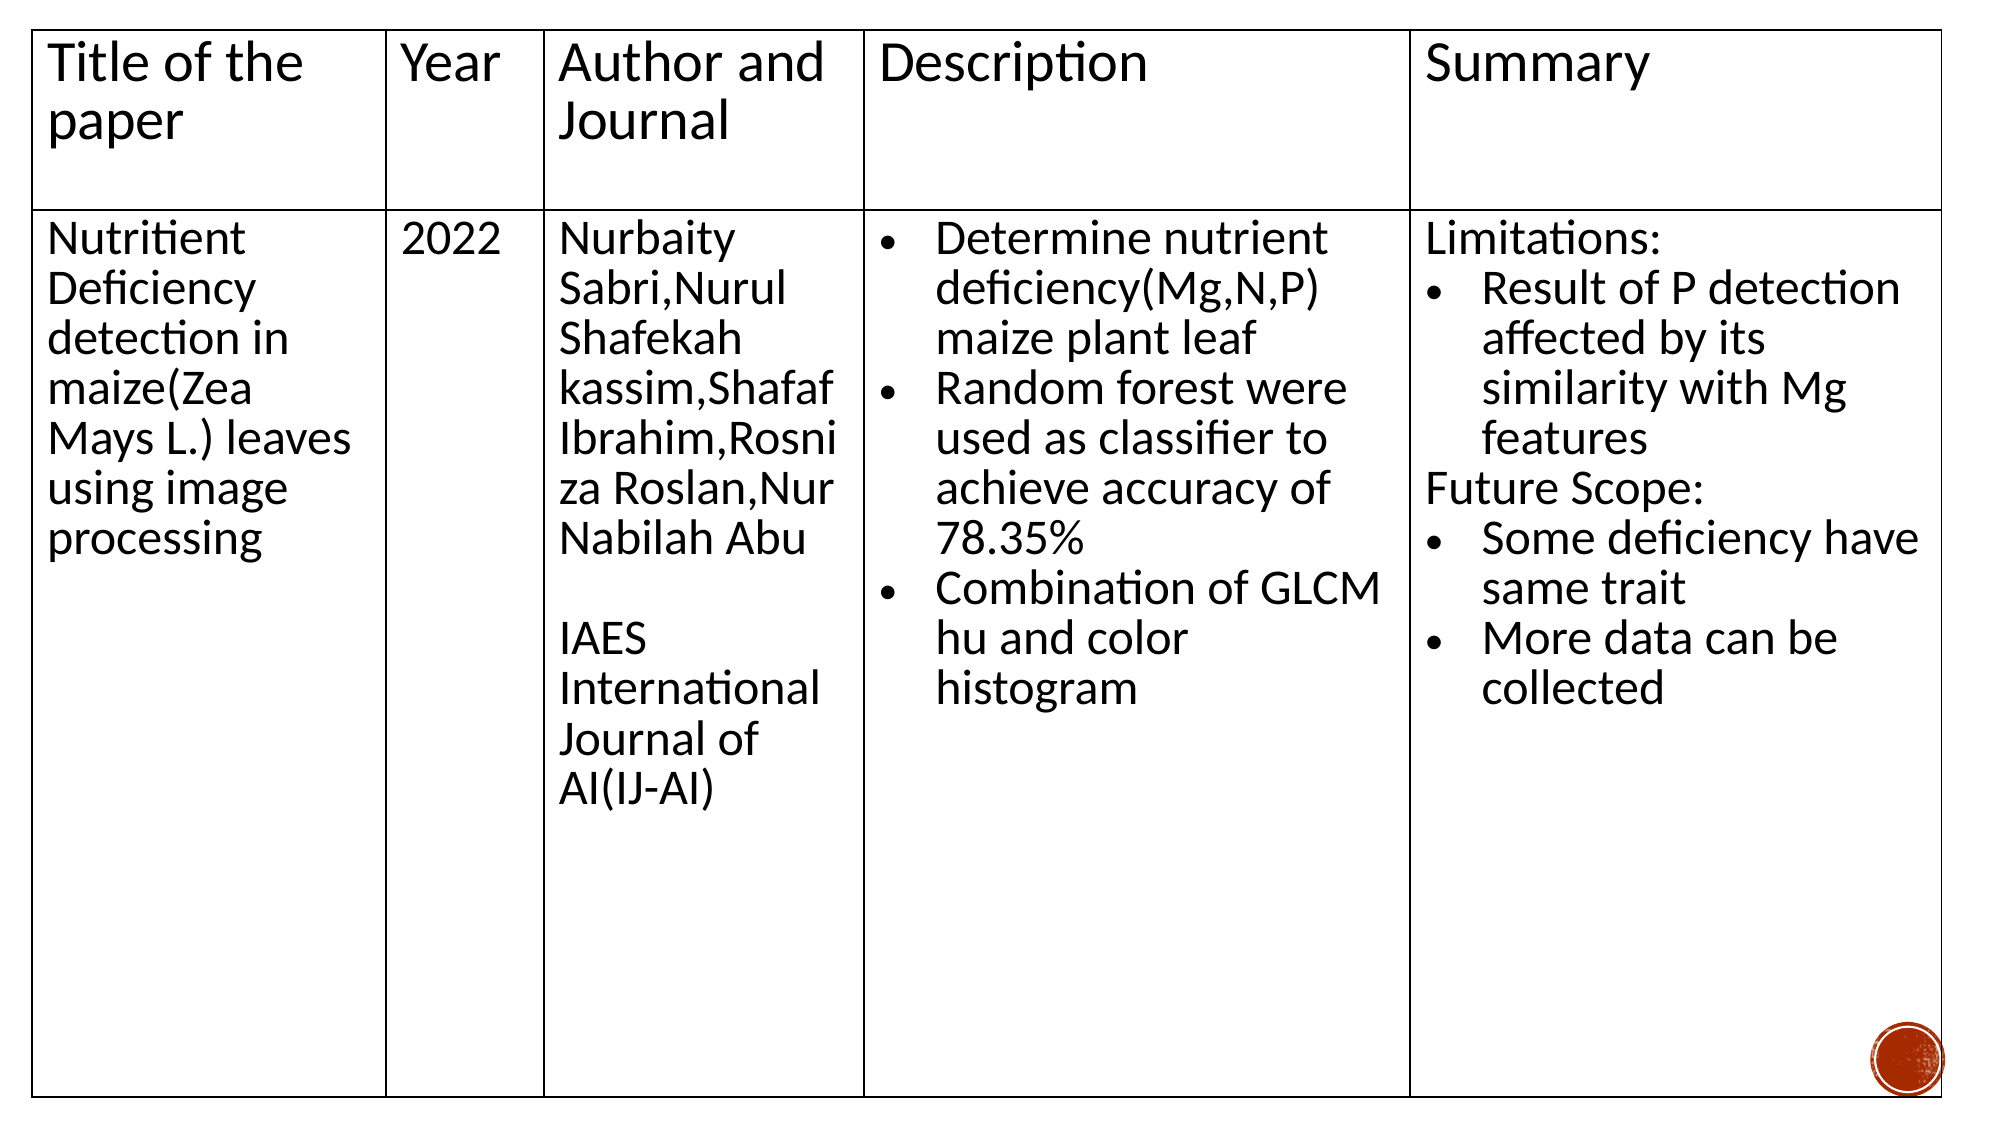

| Title of the paper | Year | Author and Journal | Description | Summary |
| --- | --- | --- | --- | --- |
| Nutritient Deficiency detection in maize(Zea Mays L.) leaves using image processing | 2022 | Nurbaity Sabri,Nurul Shafekah kassim,Shafaf Ibrahim,Rosniza Roslan,Nur Nabilah Abu IAES International Journal of AI(IJ-AI) | Determine nutrient deficiency(Mg,N,P) maize plant leaf Random forest were used as classifier to achieve accuracy of 78.35% Combination of GLCM hu and color histogram | Limitations: Result of P detection affected by its similarity with Mg features Future Scope: Some deficiency have same trait More data can be collected |